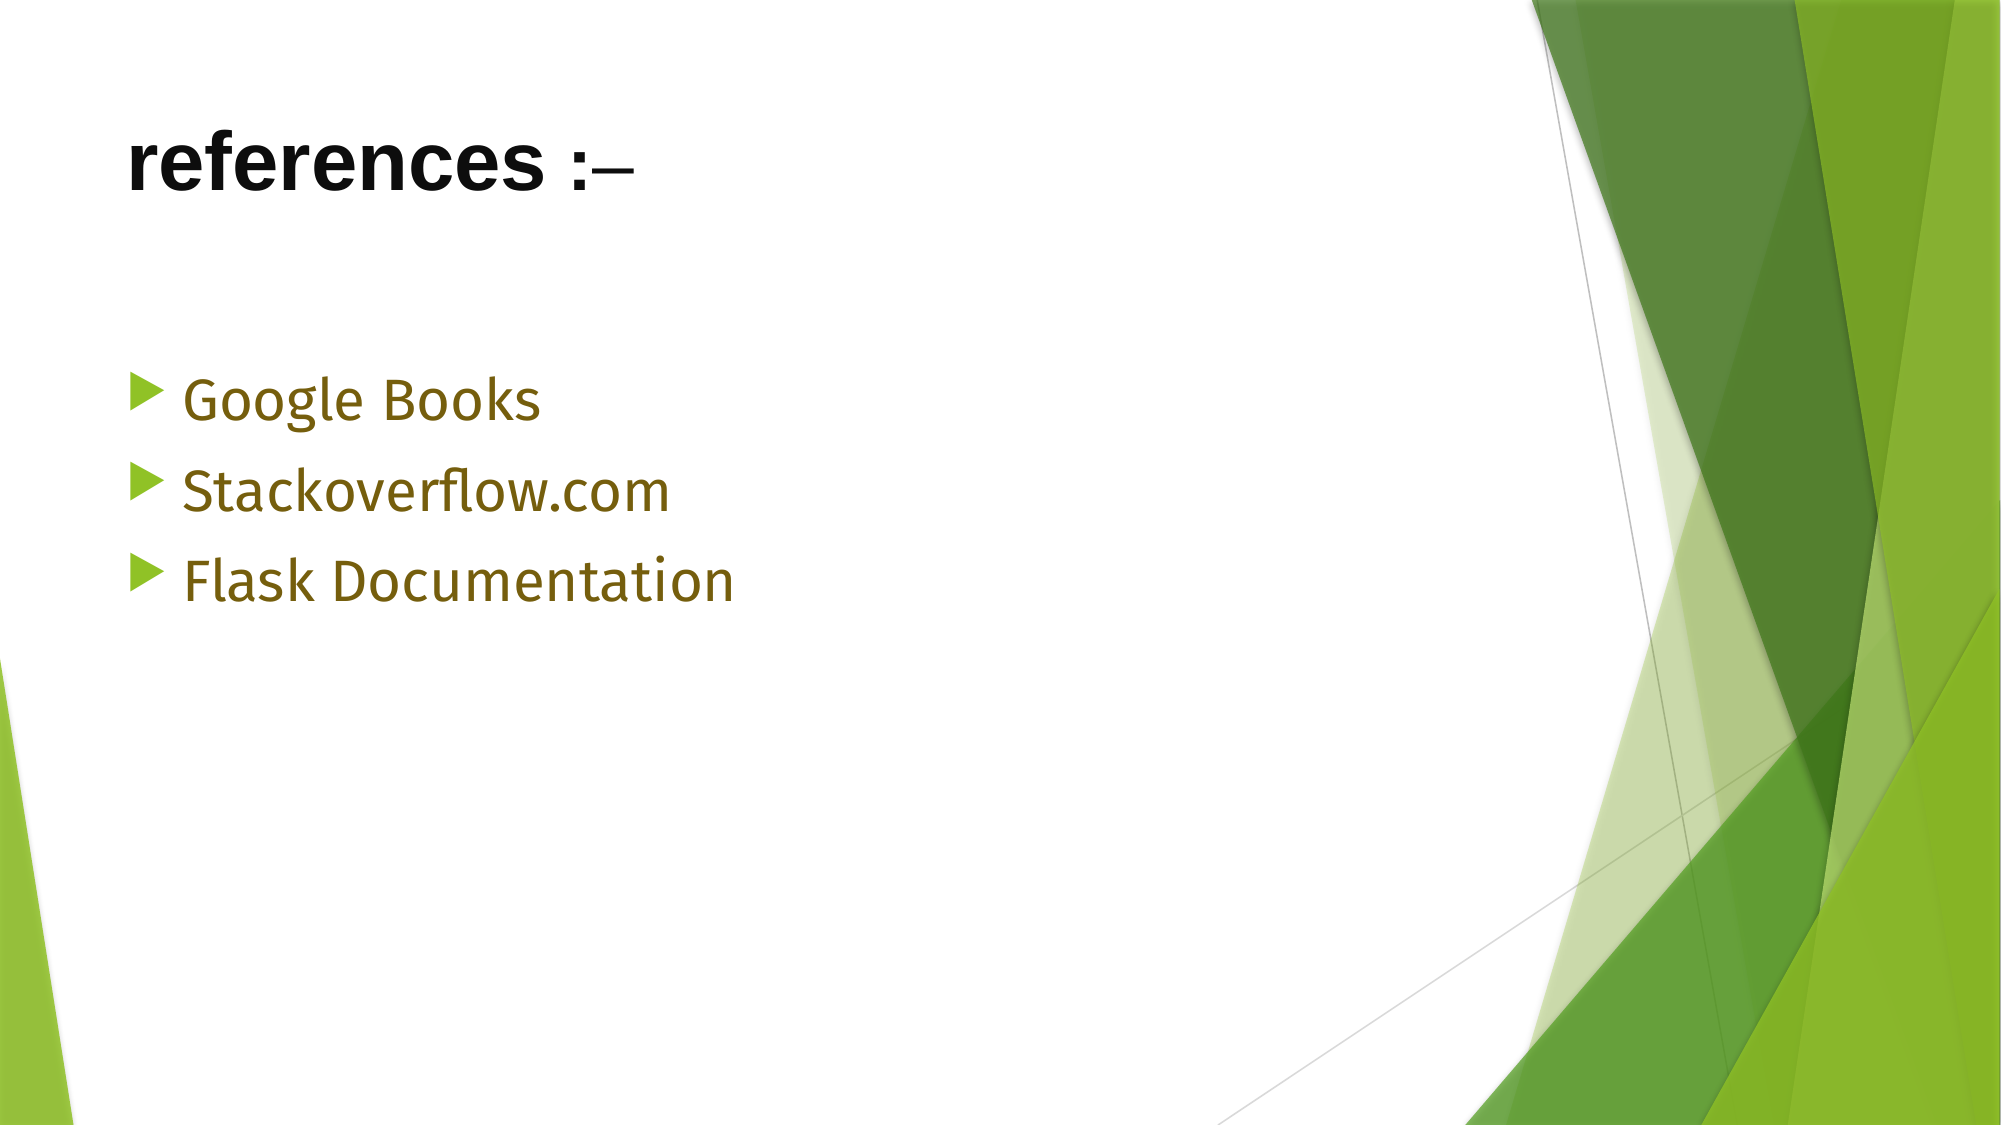

# references :–
Google Books
Stackoverflow.com
Flask Documentation